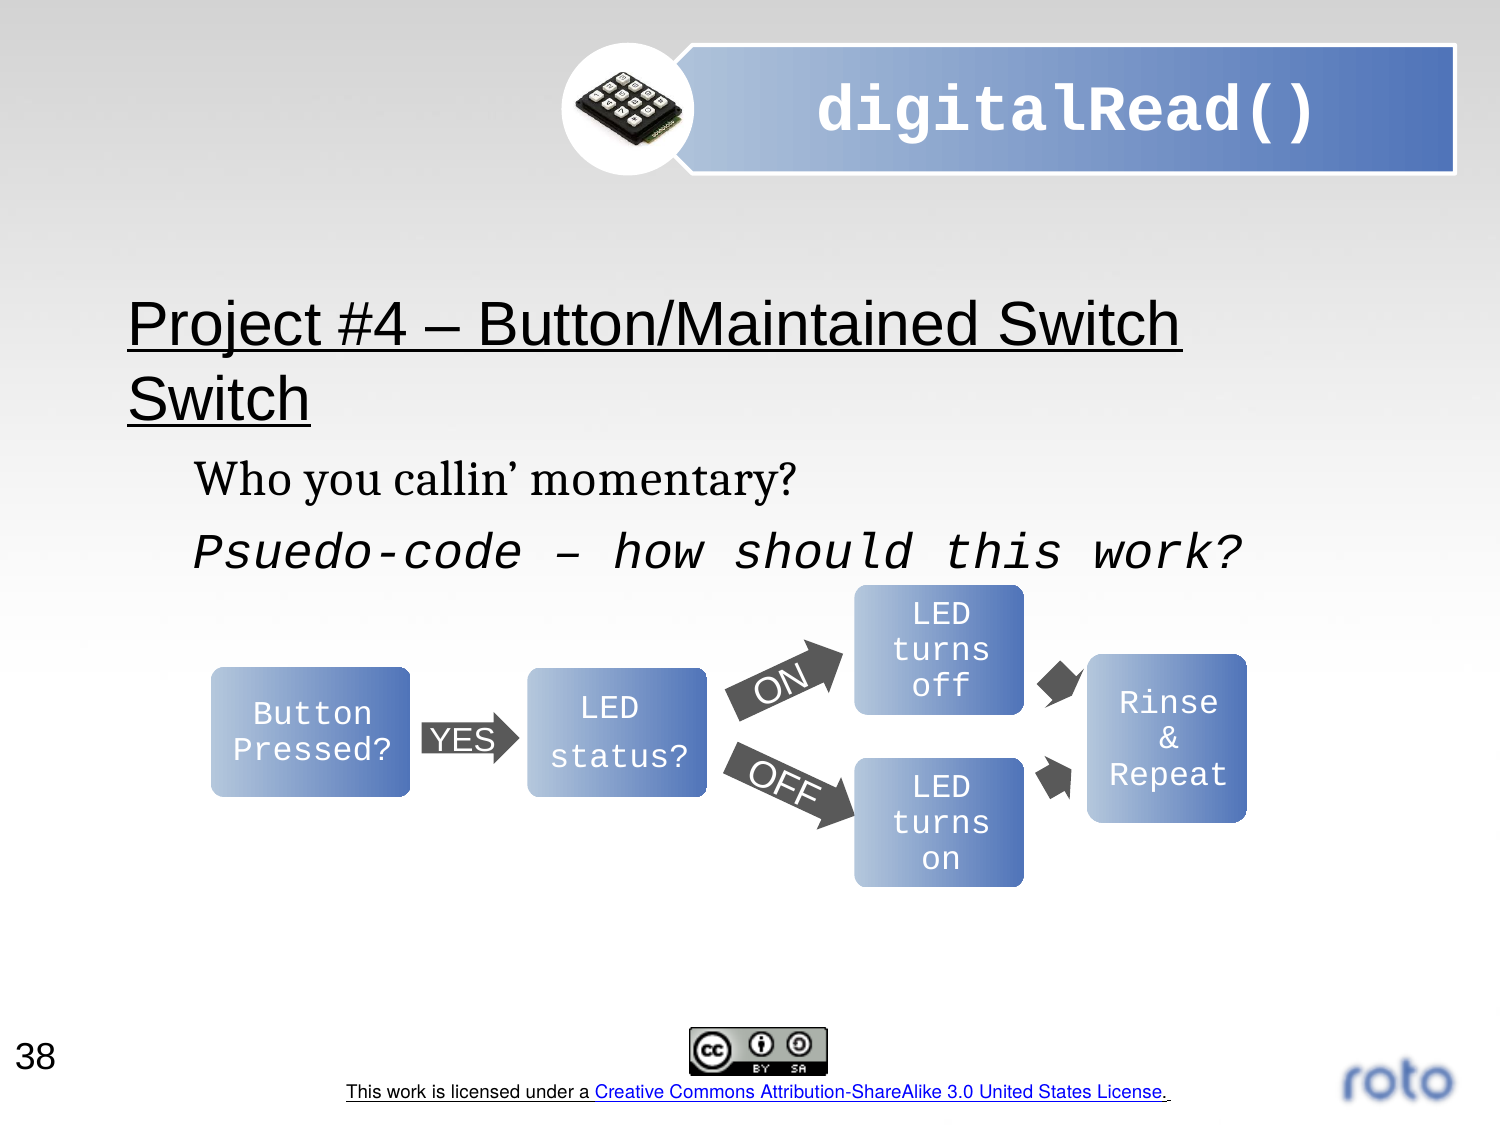

digitalRead()
# Project #4 – Button/Maintained Switch Switch
Who you callin’ momentary?
Psuedo-code – how should this work?
LED turns off
ON
Rinse & Repeat

Button Pressed?
LED
status?
YES

OFF
LED turns on